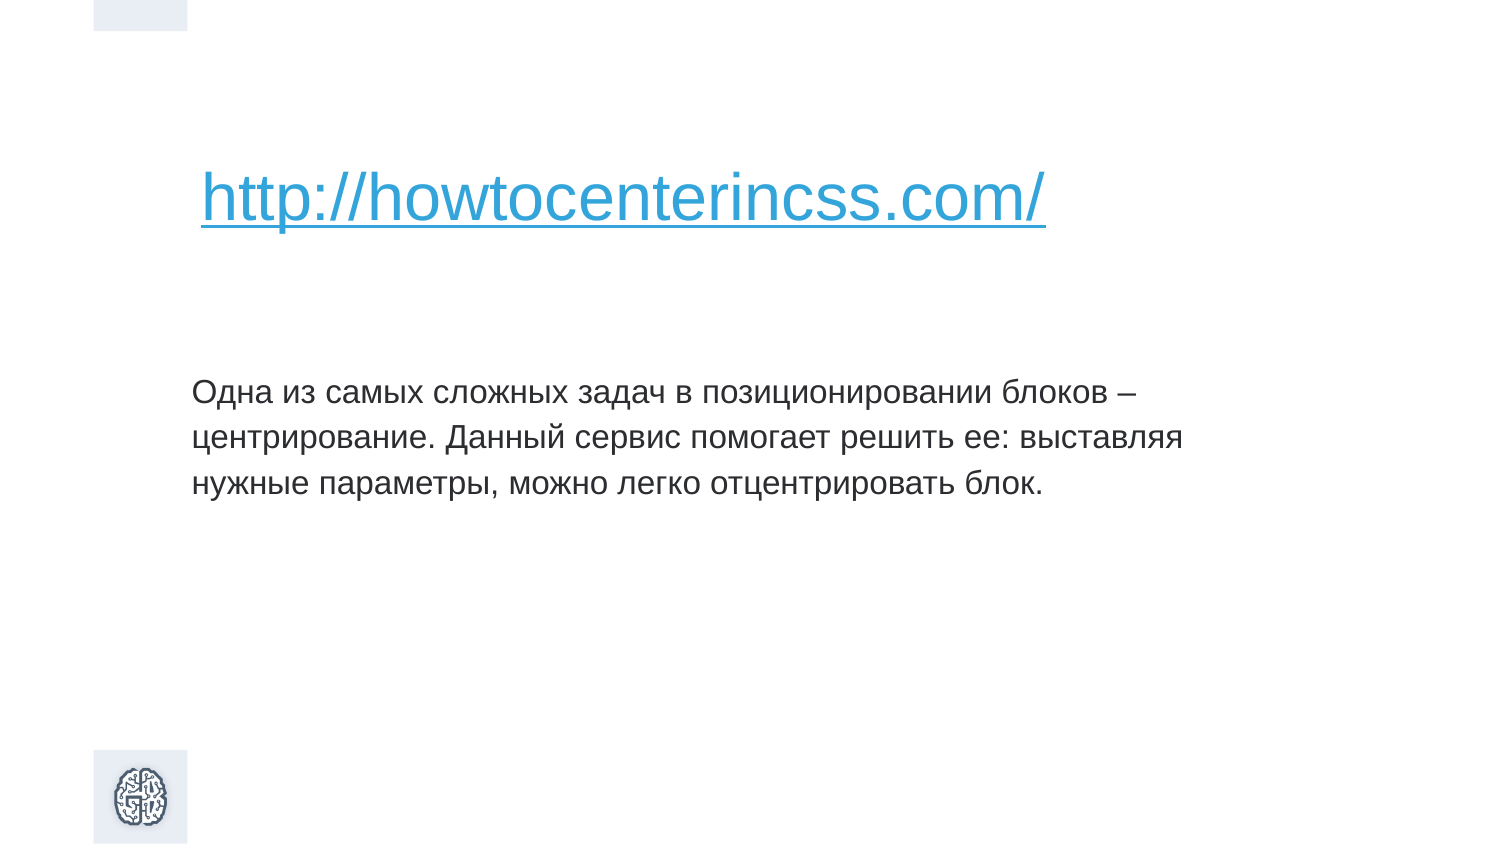

http://howtocenterincss.com/
Одна из самых сложных задач в позиционировании блоков – центрирование. Данный сервис помогает решить ее: выставляя нужные параметры, можно легко отцентрировать блок.